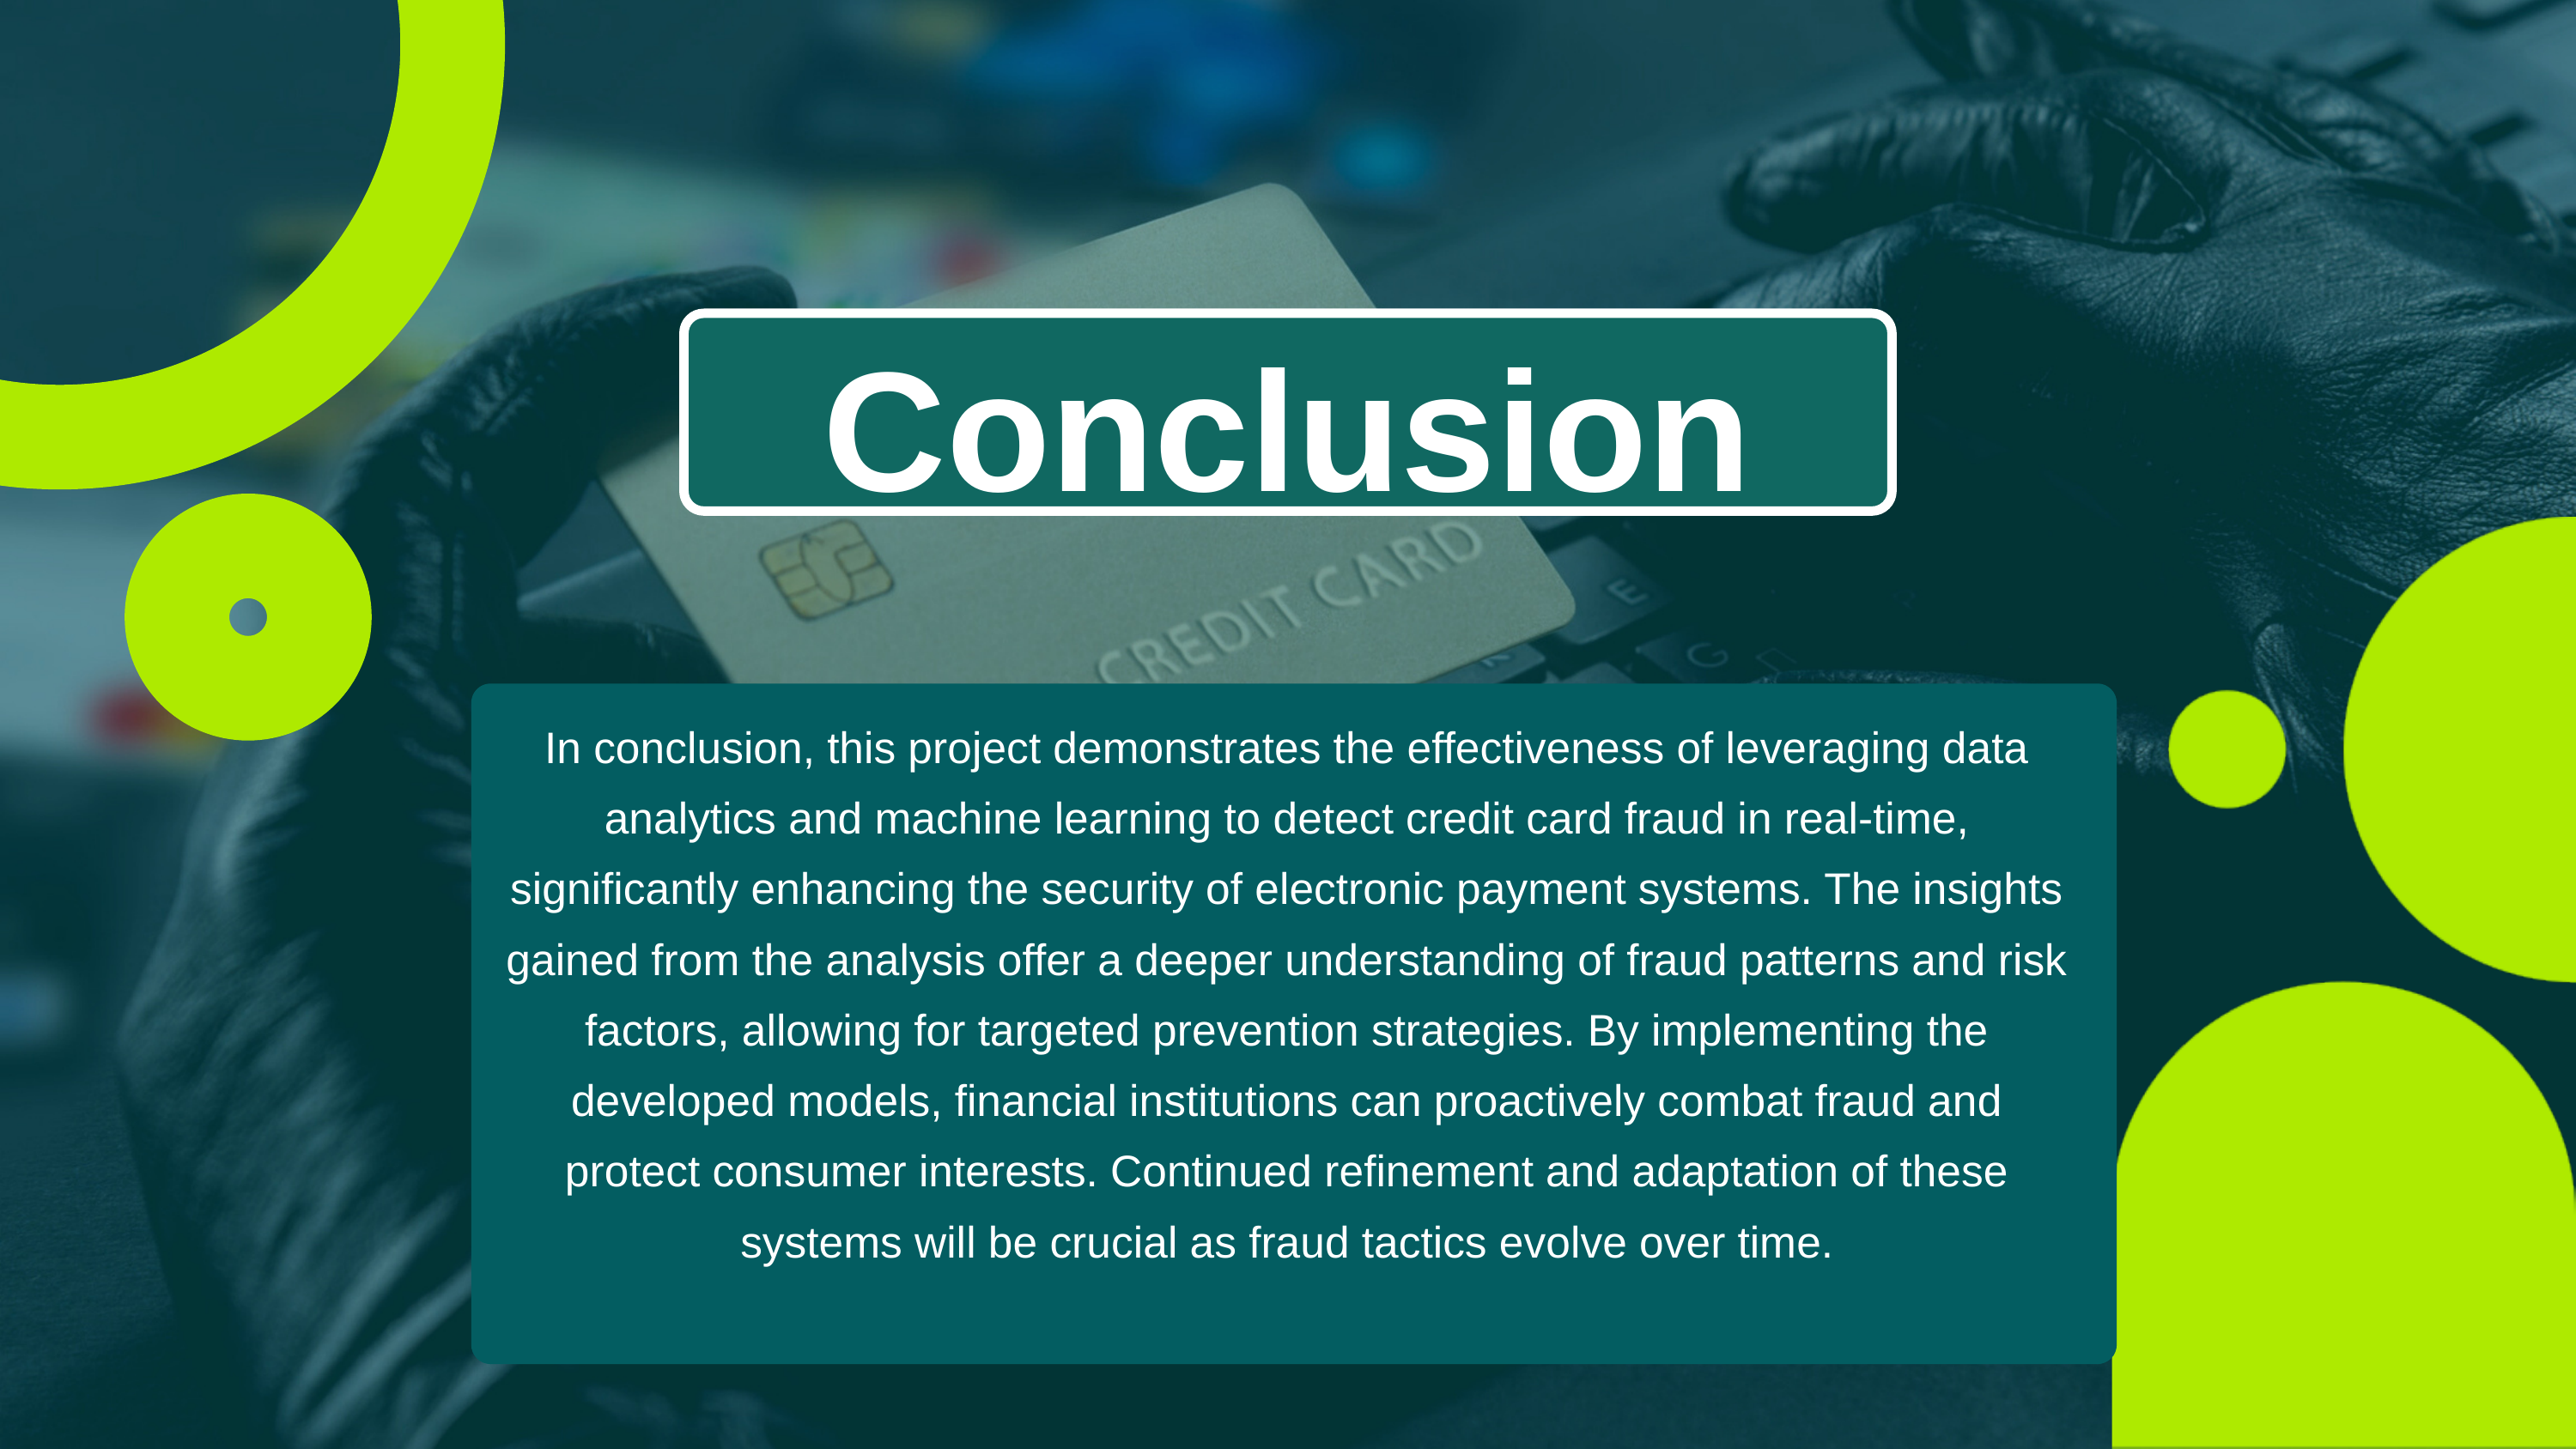

Conclusion

In conclusion, this project demonstrates the effectiveness of leveraging data analytics and machine learning to detect credit card fraud in real-time, significantly enhancing the security of electronic payment systems. The insights gained from the analysis offer a deeper understanding of fraud patterns and risk factors, allowing for targeted prevention strategies. By implementing the developed models, financial institutions can proactively combat fraud and protect consumer interests. Continued refinement and adaptation of these systems will be crucial as fraud tactics evolve over time.